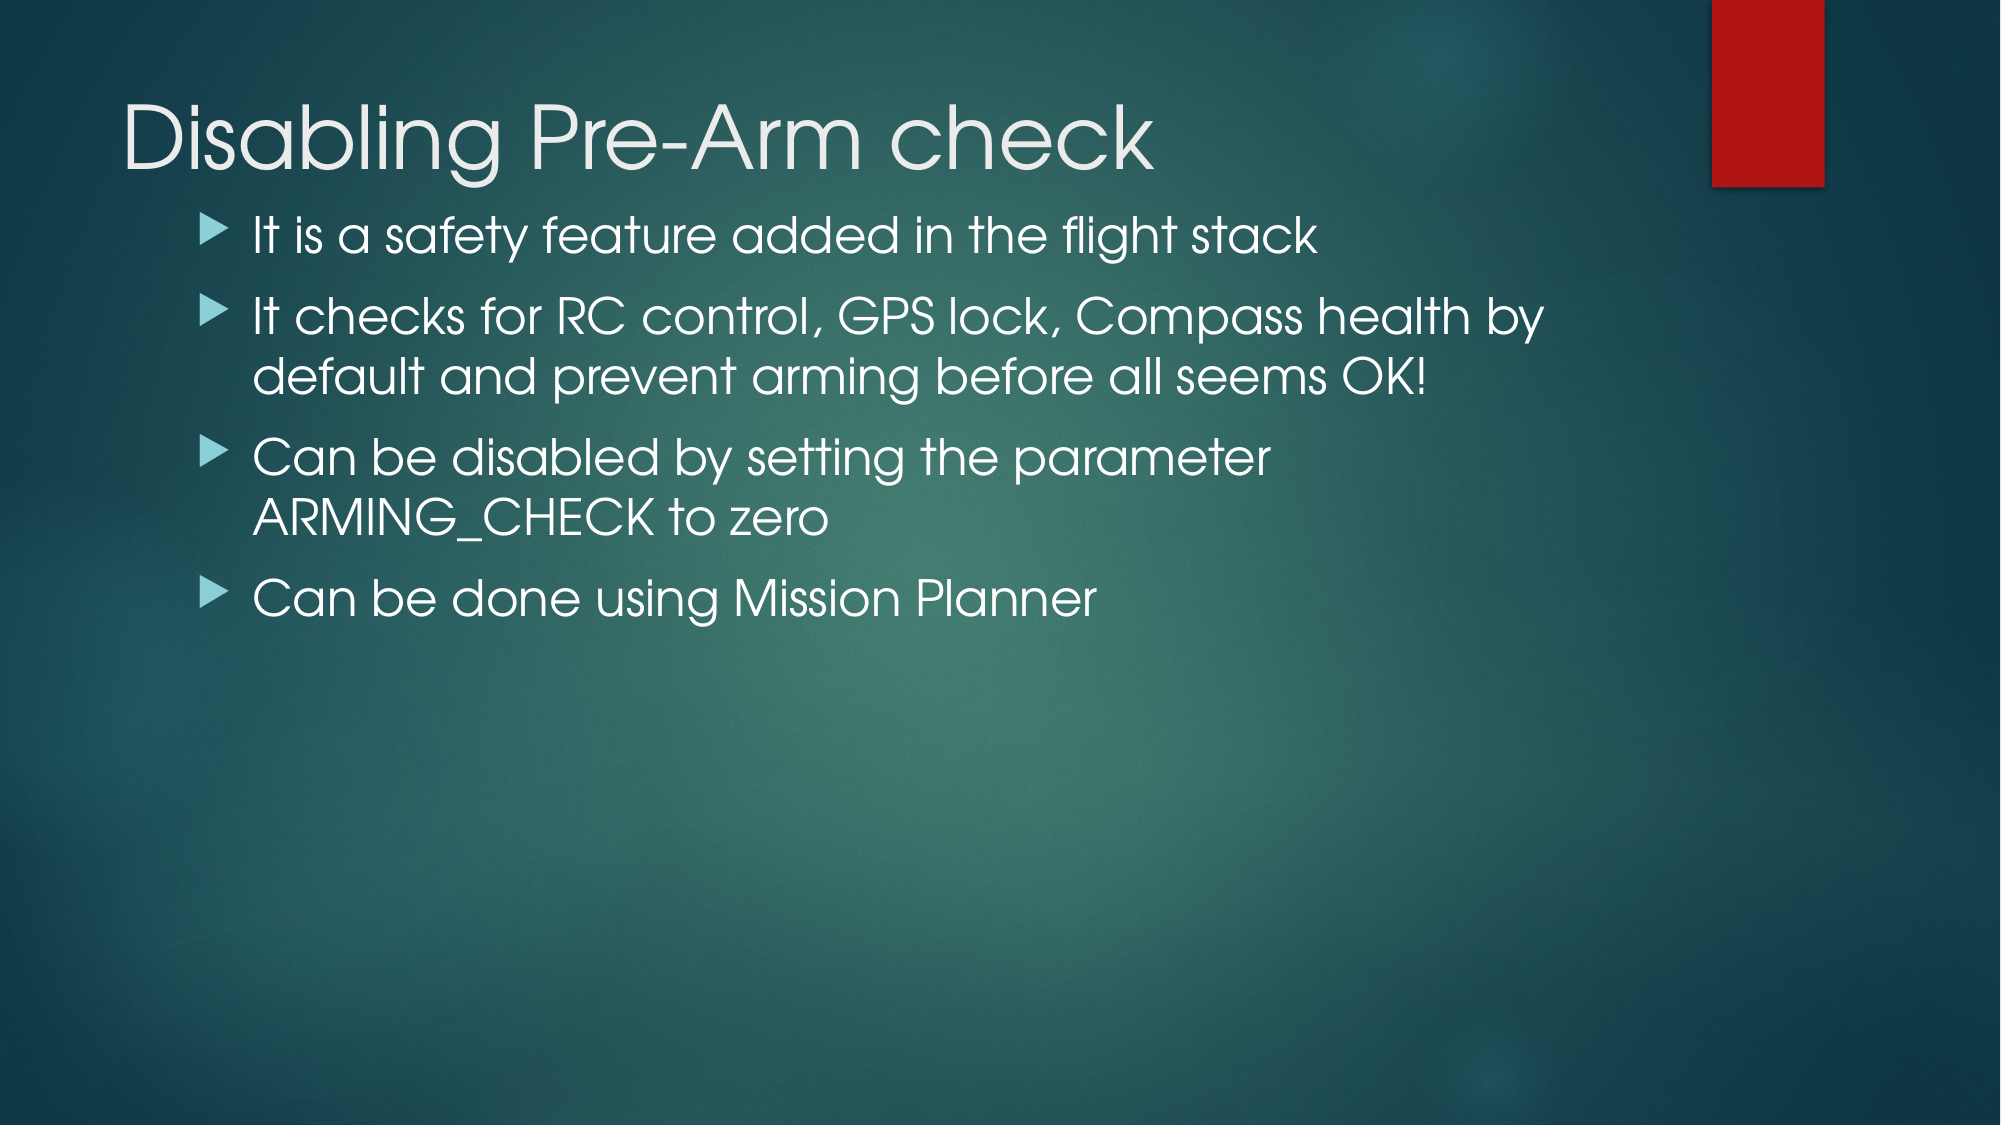

# Disabling Pre-Arm check
It is a safety feature added in the flight stack
It checks for RC control, GPS lock, Compass health by default and prevent arming before all seems OK!
Can be disabled by setting the parameter ARMING_CHECK to zero
Can be done using Mission Planner